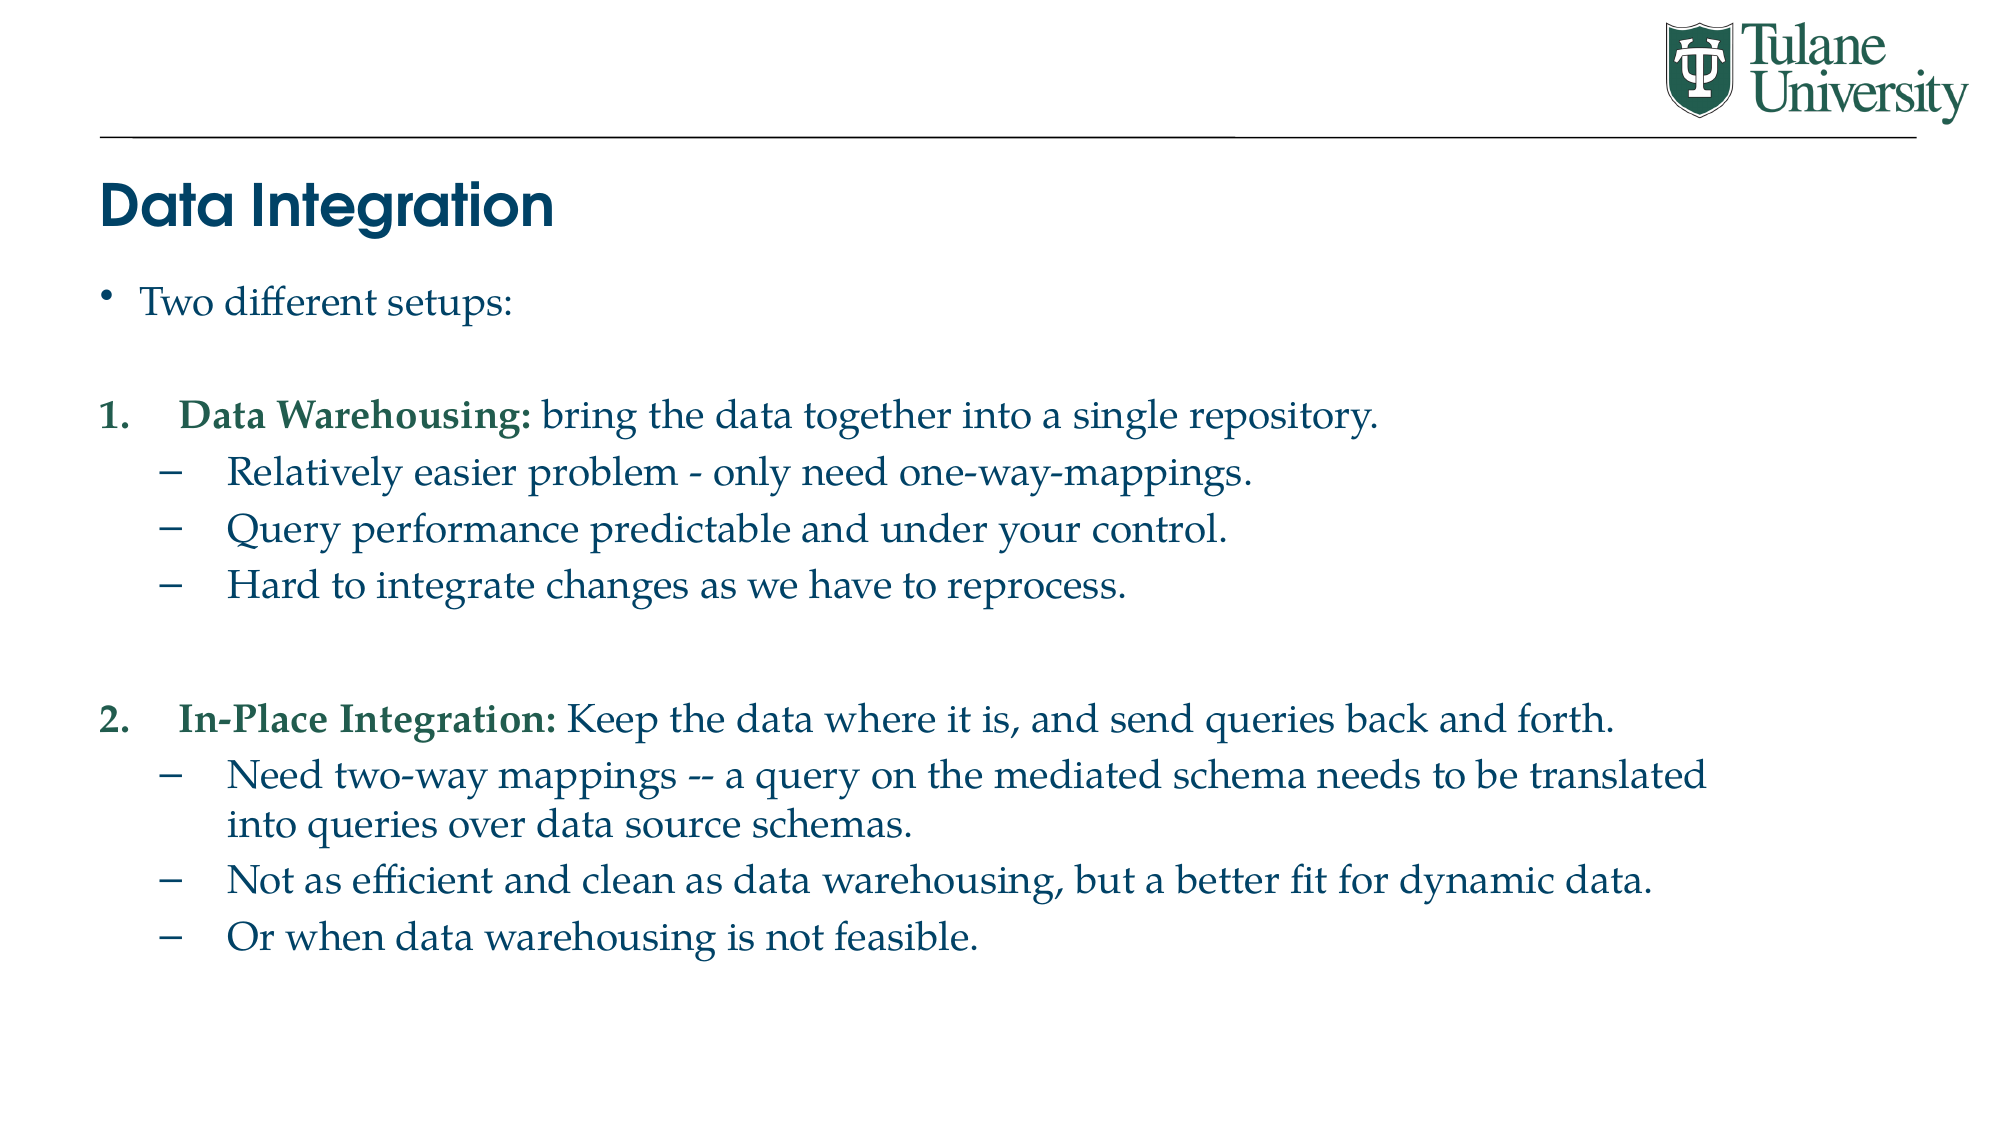

# Data Integration
Two different setups:

Data Warehousing: bring the data together into a single repository.
Relatively easier problem - only need one-way-mappings.
Query performance predictable and under your control.
Hard to integrate changes as we have to reprocess.

In-Place Integration: Keep the data where it is, and send queries back and forth.
Need two-way mappings -- a query on the mediated schema needs to be translated into queries over data source schemas.
Not as efficient and clean as data warehousing, but a better fit for dynamic data.
Or when data warehousing is not feasible.